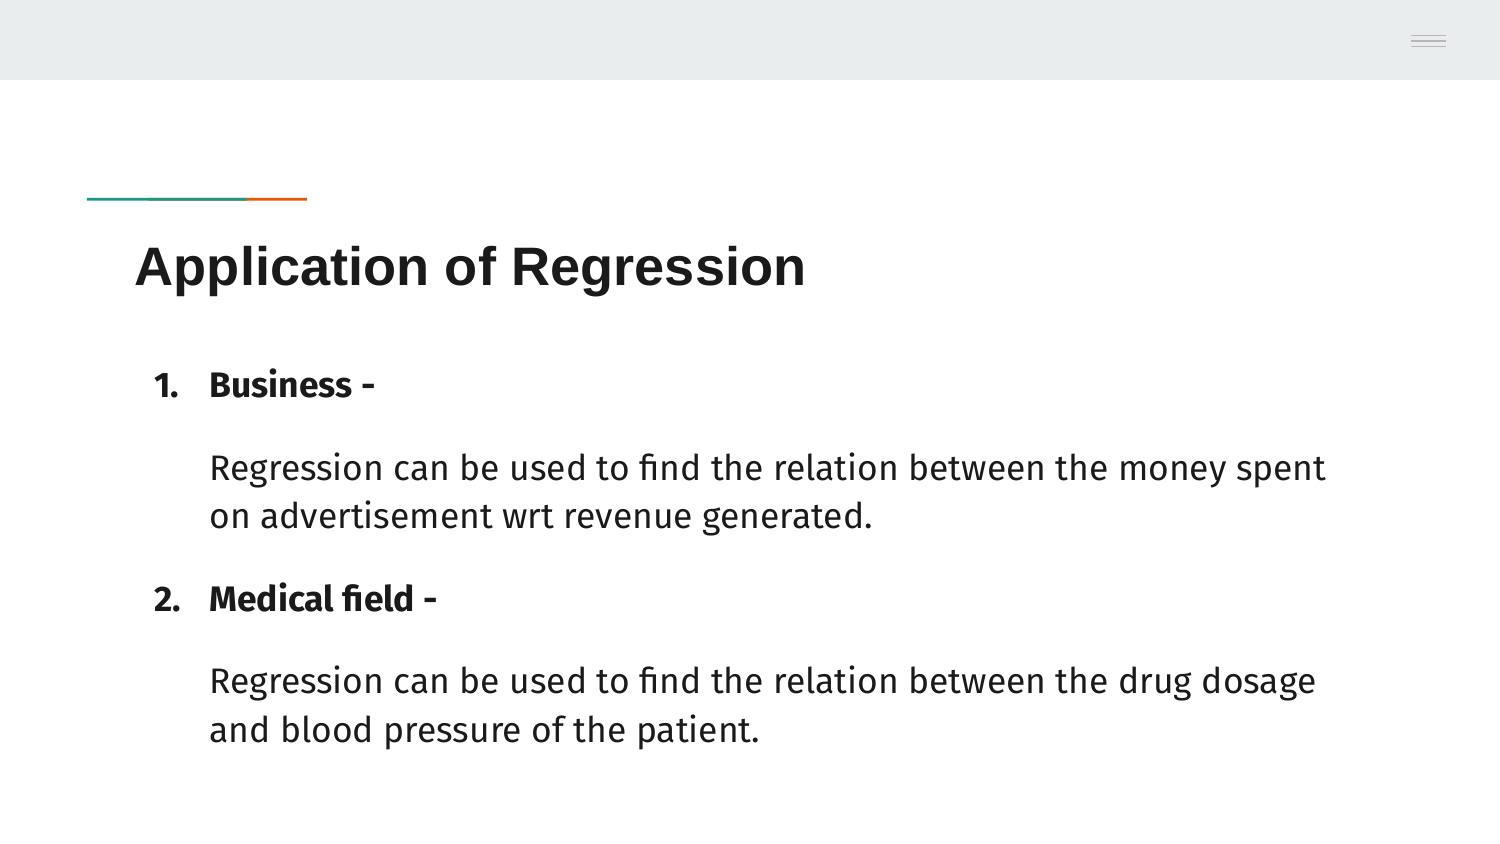

# Application of Regression
Business -
Regression can be used to find the relation between the money spent on advertisement wrt revenue generated.
Medical field -
Regression can be used to find the relation between the drug dosage and blood pressure of the patient.